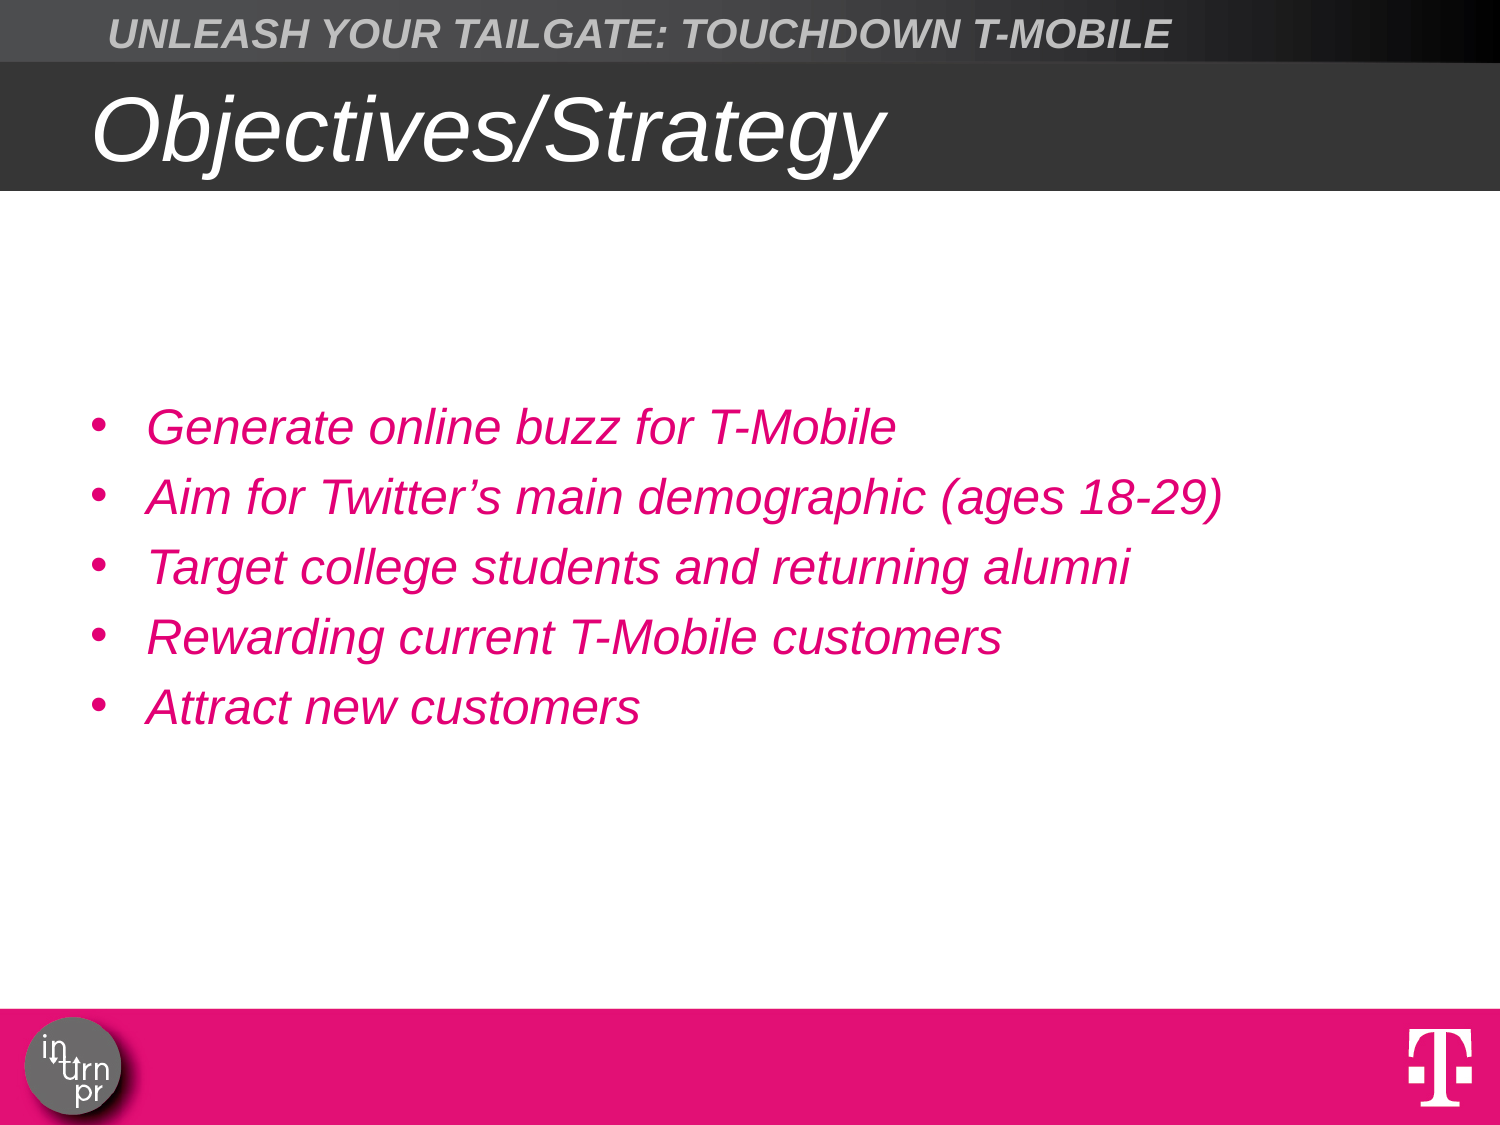

UNLEASH YOUR TAILGATE: TOUCHDOWN T-MOBILE
# Objectives/Strategy
Generate online buzz for T-Mobile
Aim for Twitter’s main demographic (ages 18-29)
Target college students and returning alumni
Rewarding current T-Mobile customers
Attract new customers